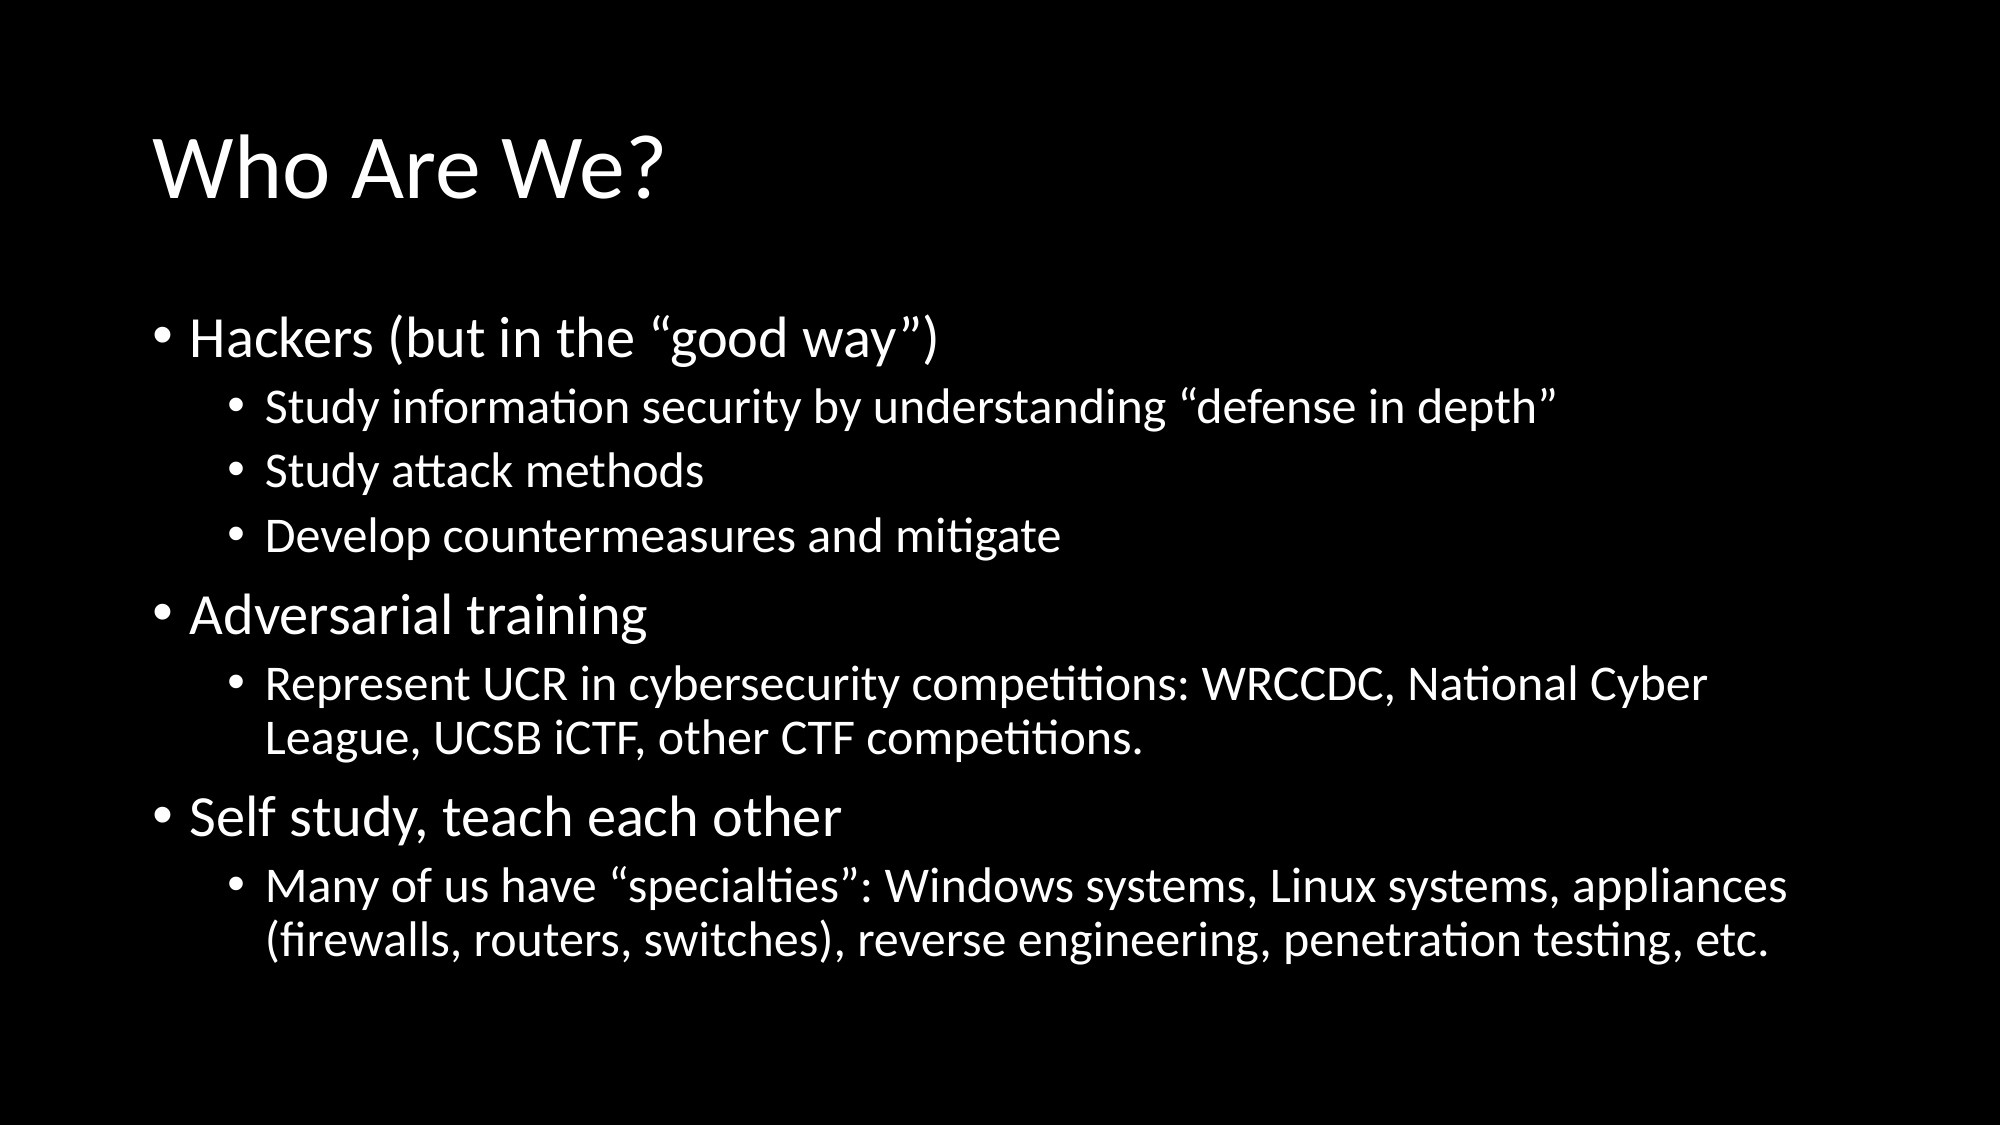

# Who Are We?
Hackers (but in the “good way”)
Study information security by understanding “defense in depth”
Study attack methods
Develop countermeasures and mitigate
Adversarial training
Represent UCR in cybersecurity competitions: WRCCDC, National Cyber League, UCSB iCTF, other CTF competitions.
Self study, teach each other
Many of us have “specialties”: Windows systems, Linux systems, appliances (firewalls, routers, switches), reverse engineering, penetration testing, etc.